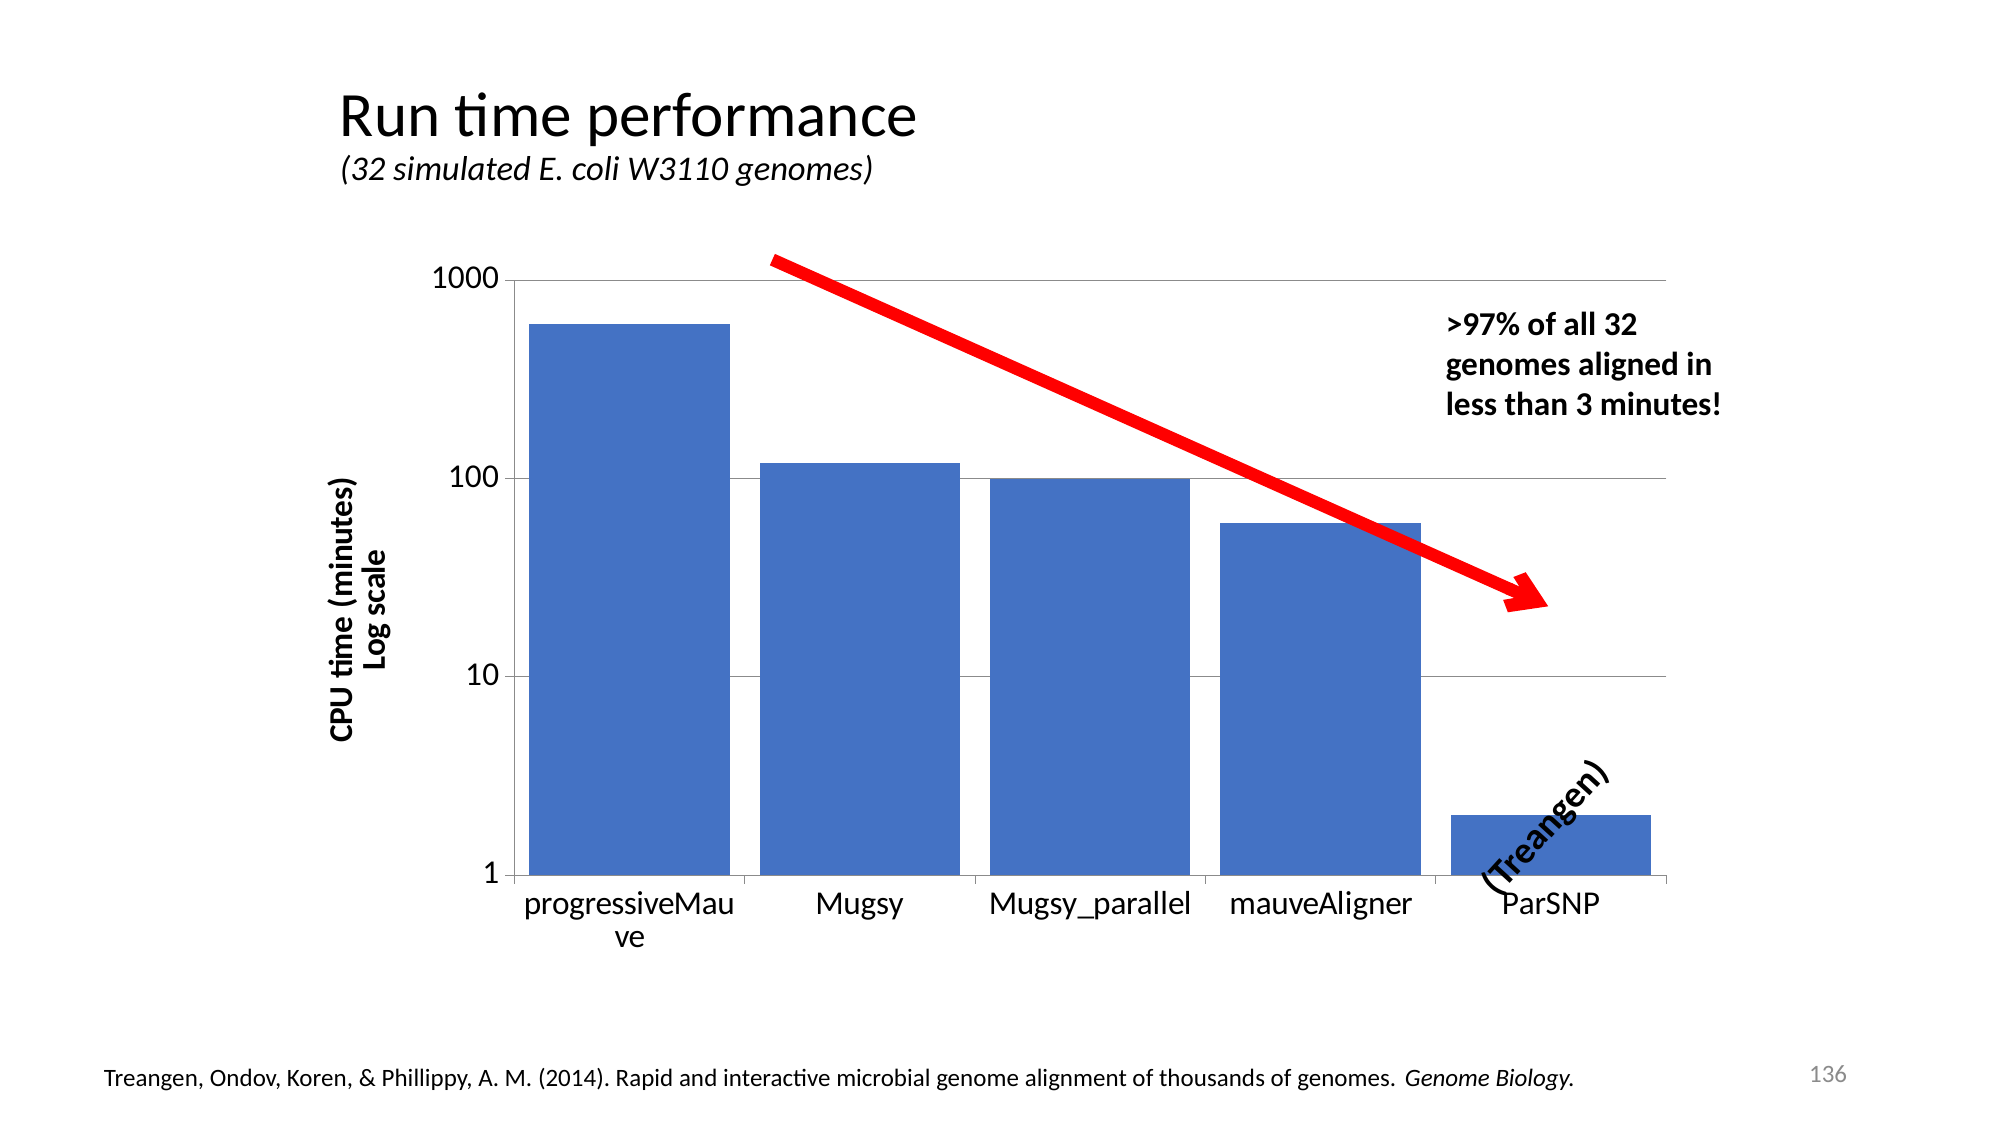

# Run time performance (32 simulated E. coli W3110 genomes)

### Chart

| Category | TP/min |
|---|---|
| progressiveMauve | 600.0 |
| Mugsy | 120.0 |
| Mugsy_parallel | 100.0 |
| mauveAligner | 60.0 |
| ParSNP | 2.0 |
>97% of all 32 genomes aligned in less than 3 minutes!
(Treangen)
136
Treangen, Ondov, Koren, & Phillippy, A. M. (2014). Rapid and interactive microbial genome alignment of thousands of genomes. Genome Biology.